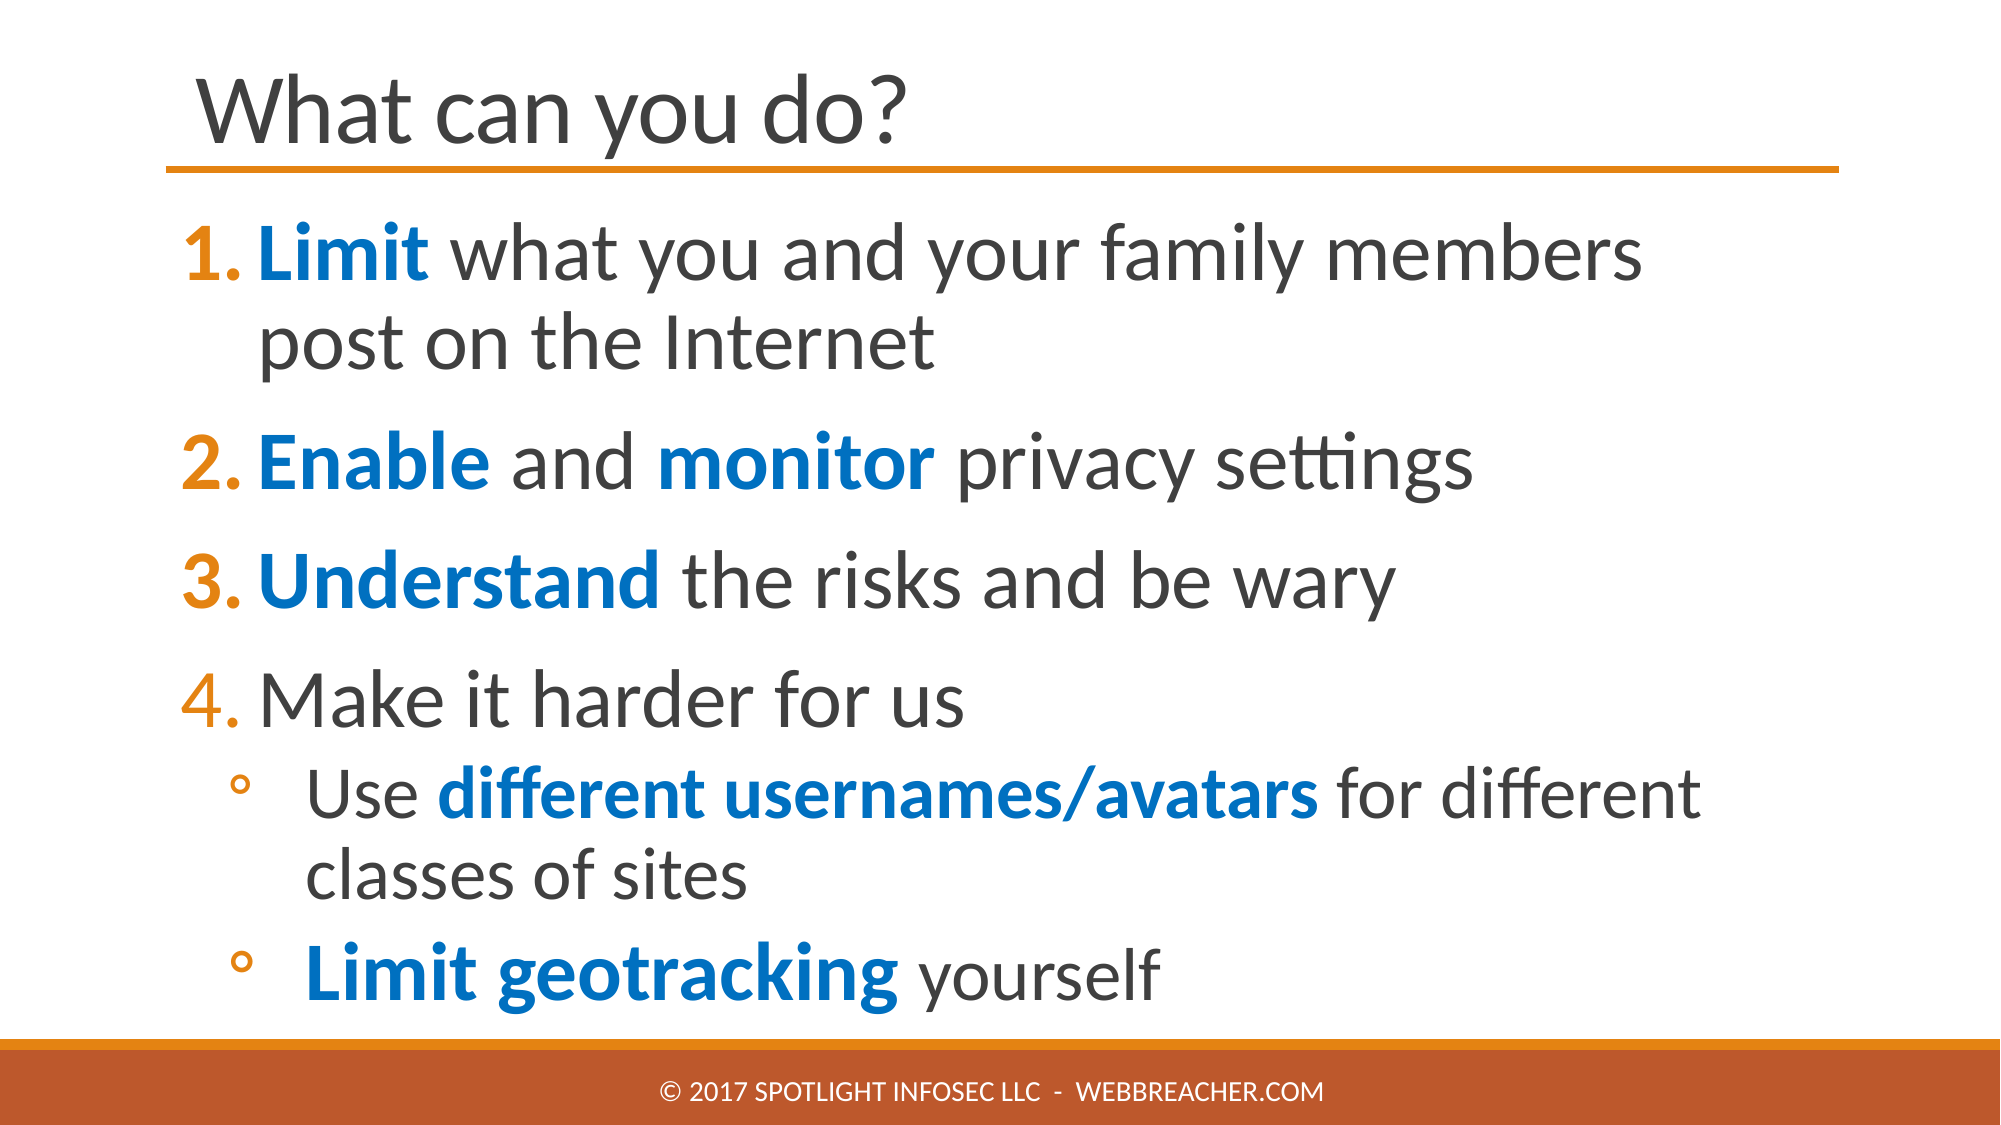

# What can you do?
Limit what you and your family members post on the Internet
Enable and monitor privacy settings
Understand the risks and be wary
Make it harder for us
Use different usernames/avatars for different classes of sites
Limit geotracking yourself

© 2017 Spotlight Infosec LLC  -  WebBreacher.com